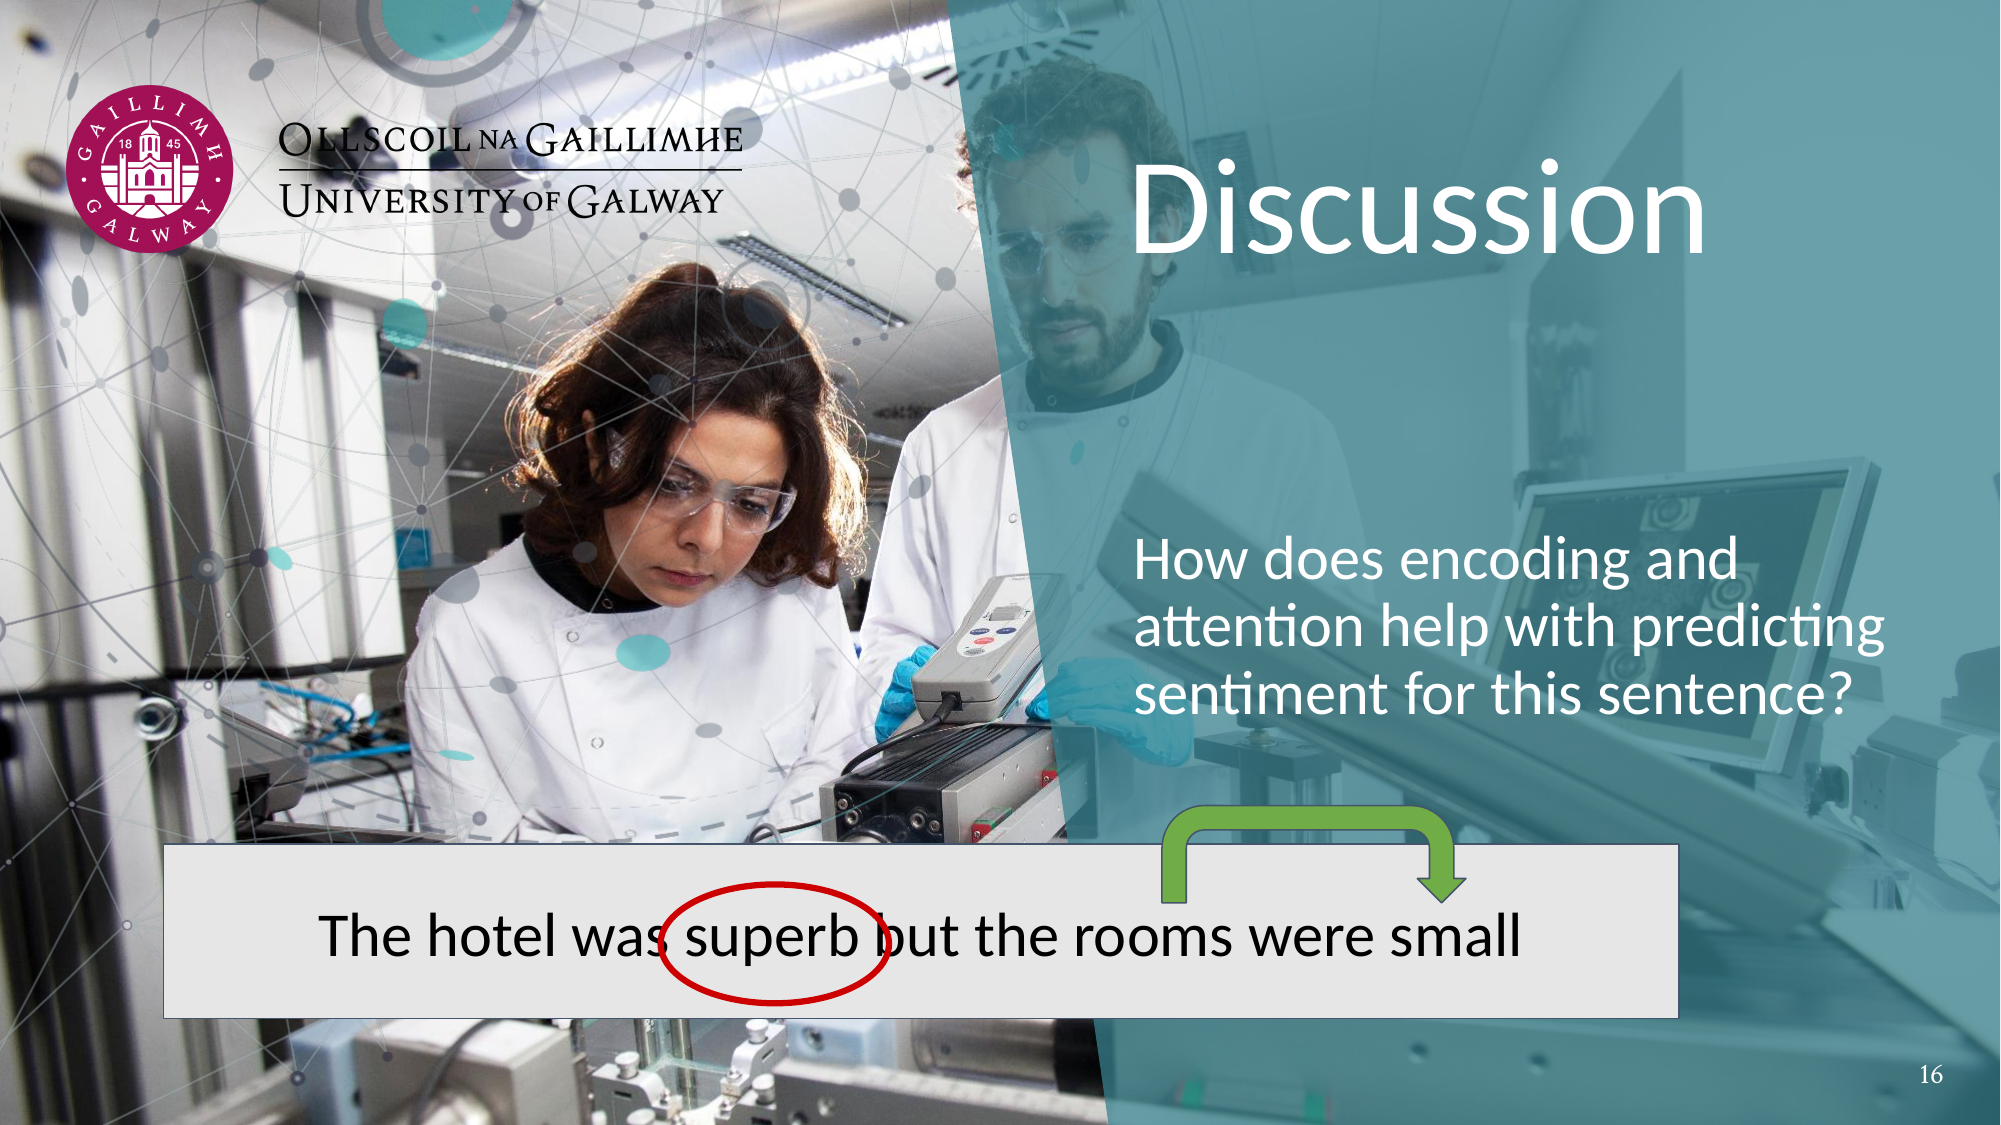

# Discussion
How does encoding and attention help with predicting sentiment for this sentence?

The hotel was superb but the rooms were small

16